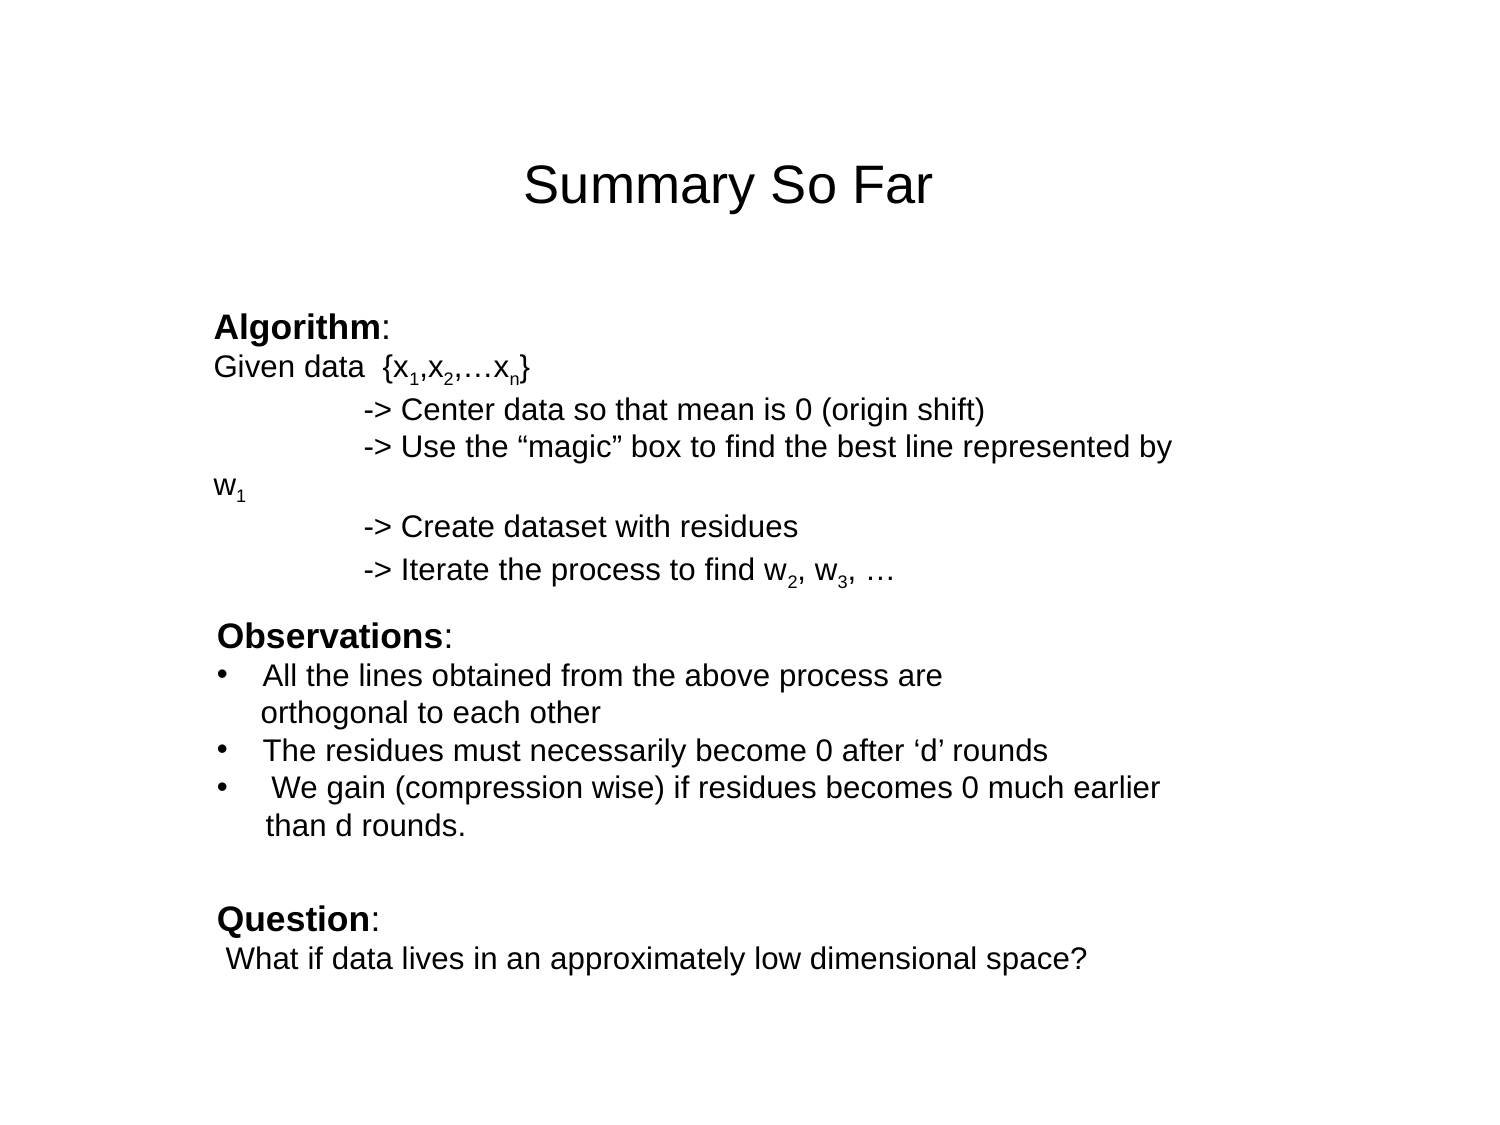

Summary So Far
Algorithm:
Given data  {x1,x2,…xn}
	-> Center data so that mean is 0 (origin shift)
 	-> Use the “magic” box to find the best line represented by w1
	-> Create dataset with residues
	-> Iterate the process to find w2, w3, …
Observations:
All the lines obtained from the above process are
     orthogonal to each other
The residues must necessarily become 0 after ‘d’ rounds
 We gain (compression wise) if residues becomes 0 much earlier
      than d rounds.

Question:
 What if data lives in an approximately low dimensional space?